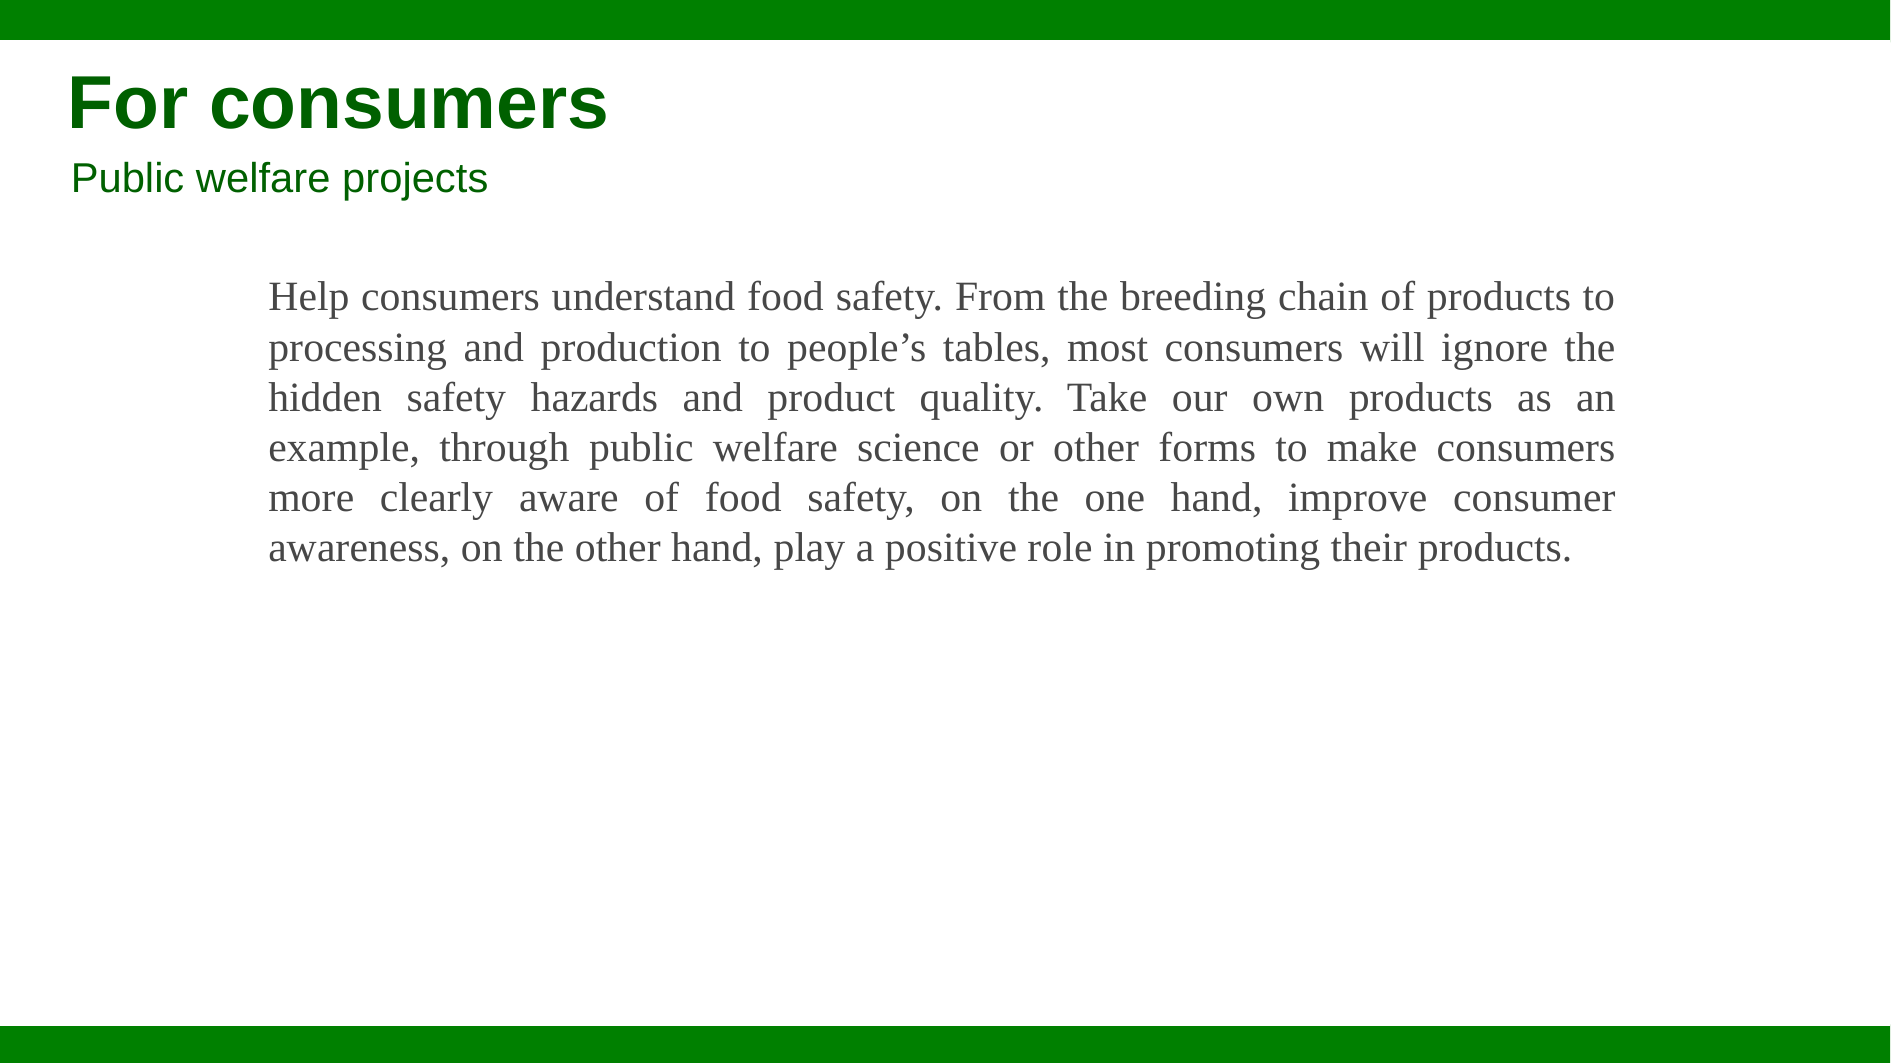

For consumers
Public welfare projects
Help consumers understand food safety. From the breeding chain of products to processing and production to people’s tables, most consumers will ignore the hidden safety hazards and product quality. Take our own products as an example, through public welfare science or other forms to make consumers more clearly aware of food safety, on the one hand, improve consumer awareness, on the other hand, play a positive role in promoting their products.